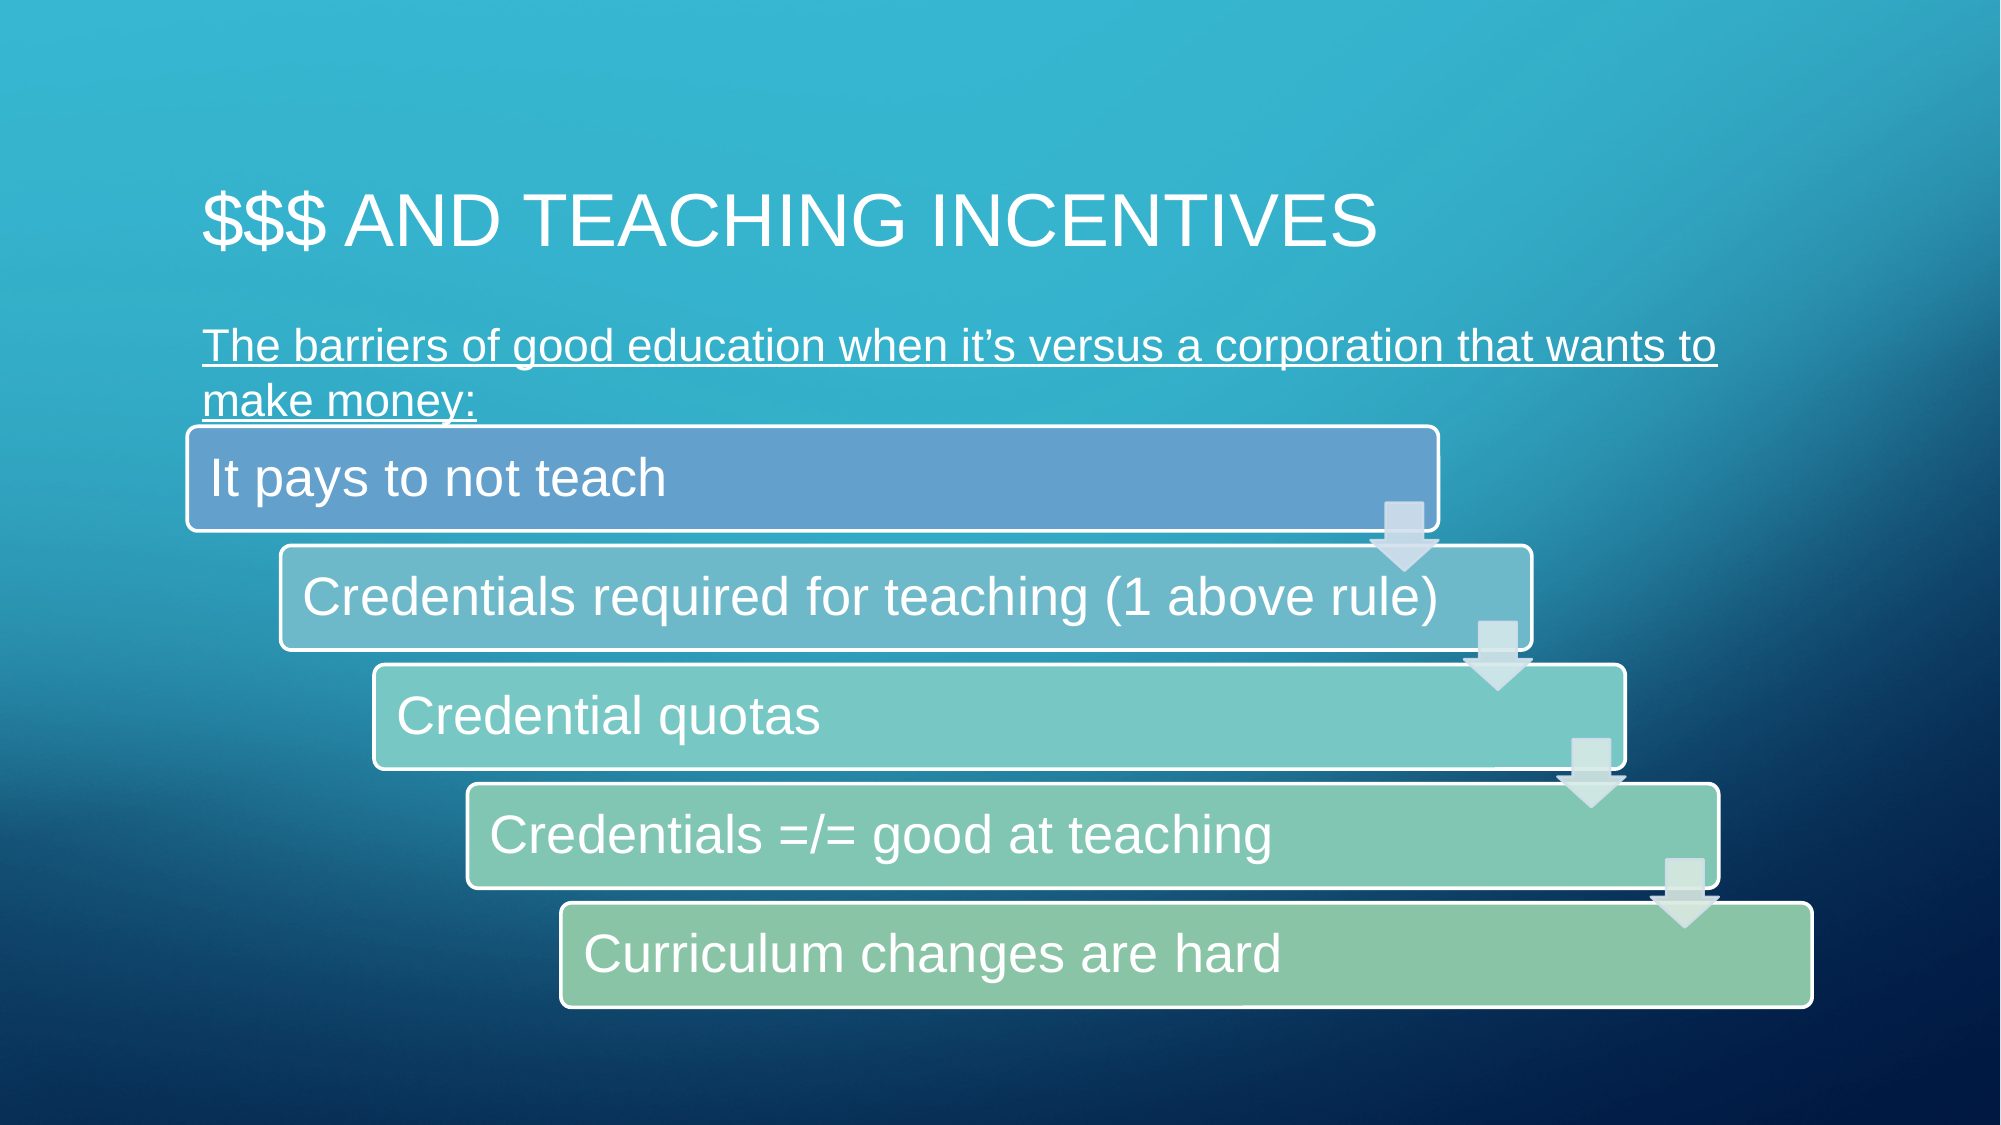

# $$$ and teaching incentives
The barriers of good education when it’s versus a corporation that wants to make money:
It pays to not teach
Credentials required for teaching (1 above rule)
Credential quotas
Credentials =/= good at teaching
Curriculum changes are hard